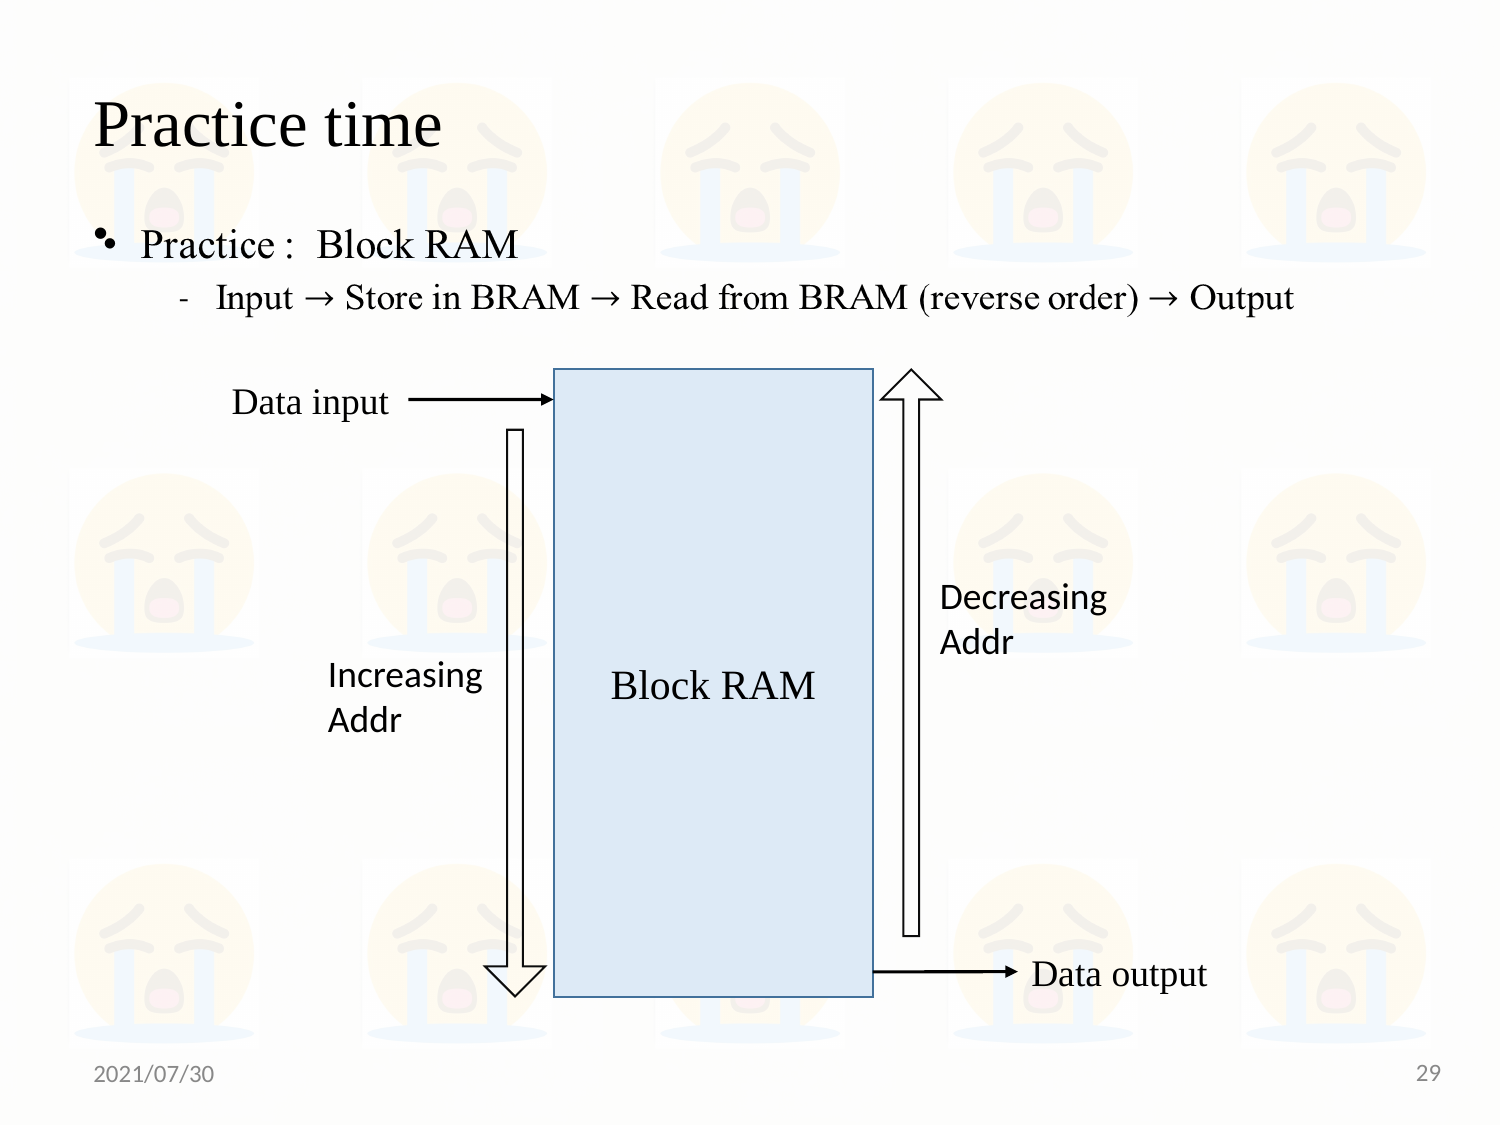

# Practice time

Data input
Block RAM

Decreasing
Addr
Increasing
Addr
Data output
29
2021/07/30